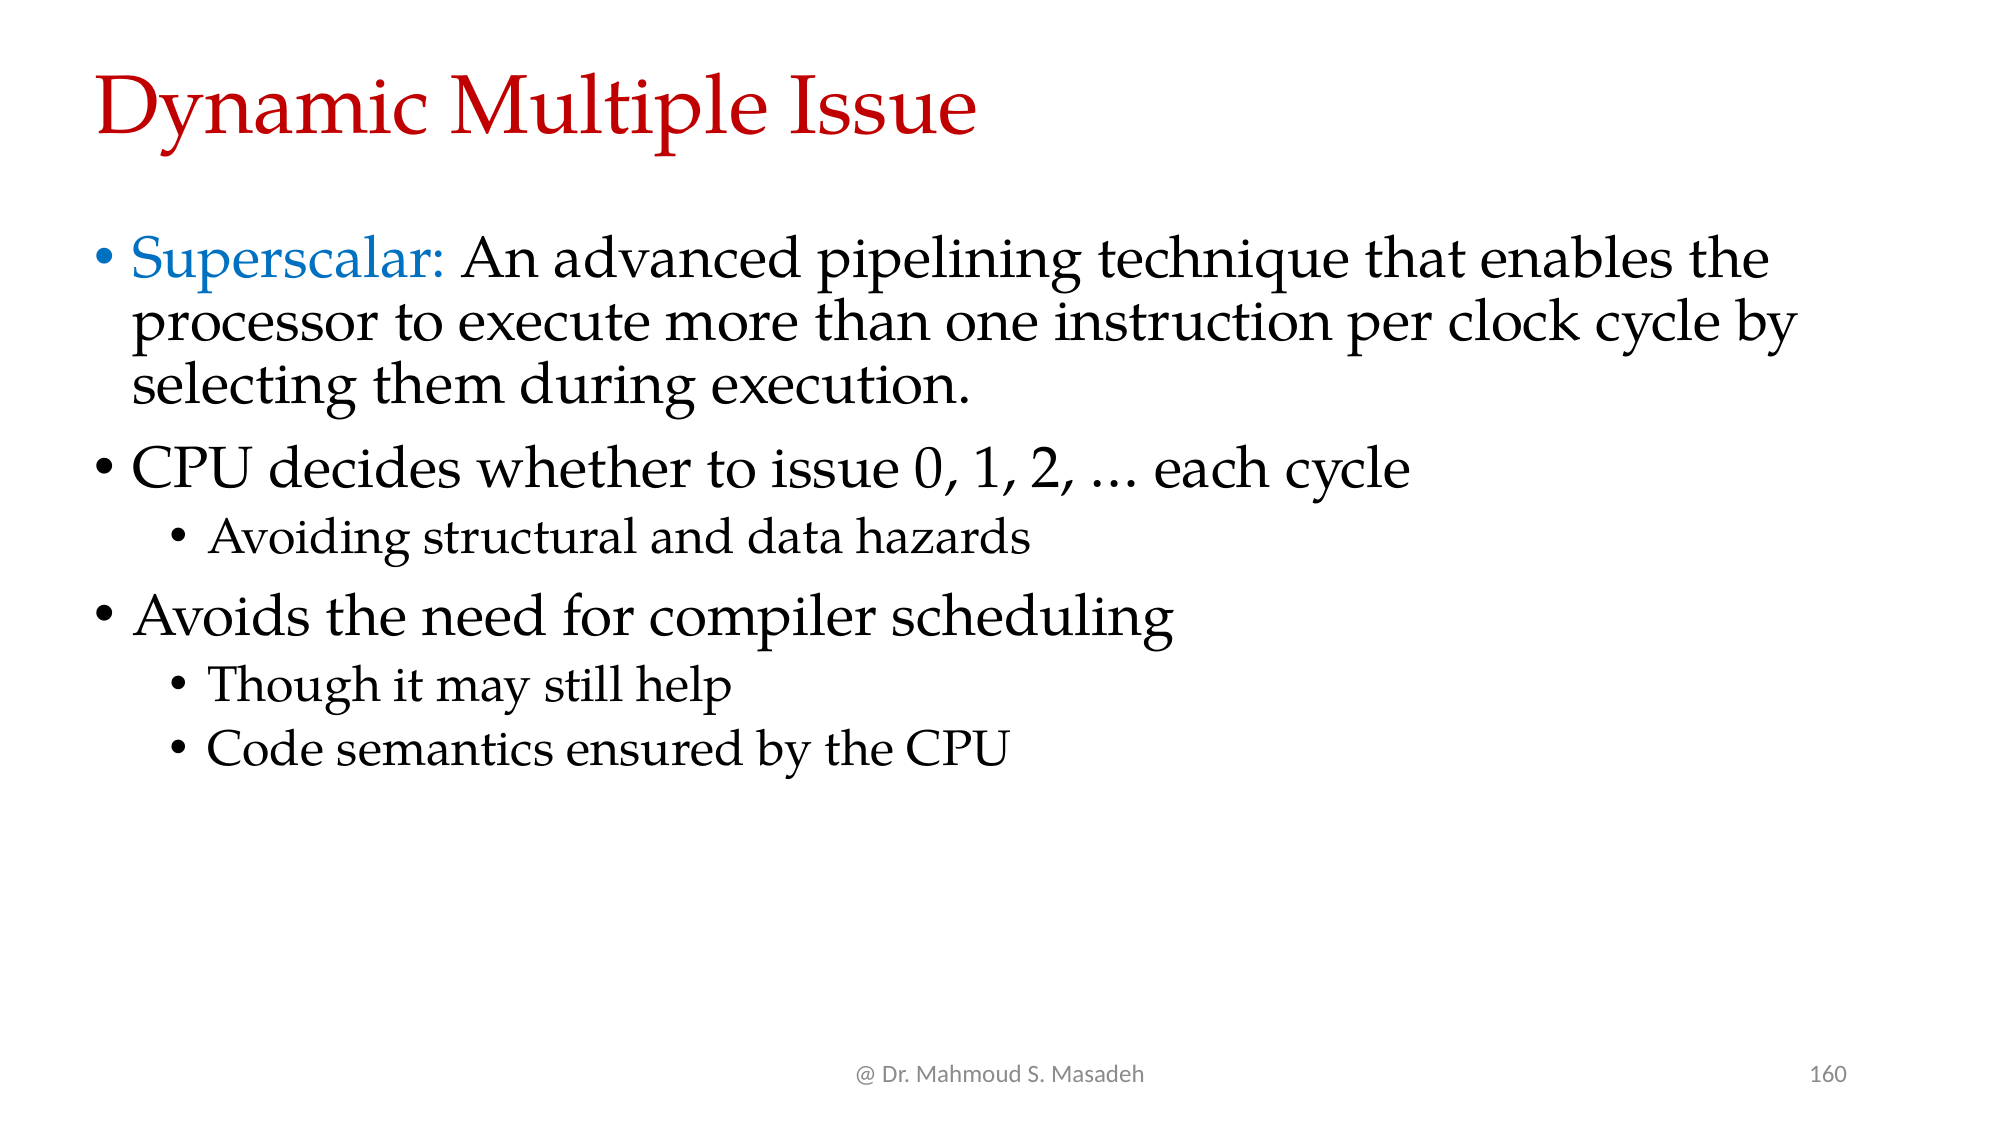

# Dynamic Multiple Issue
Superscalar: An advanced pipelining technique that enables the processor to execute more than one instruction per clock cycle by selecting them during execution.
CPU decides whether to issue 0, 1, 2, … each cycle
Avoiding structural and data hazards
Avoids the need for compiler scheduling
Though it may still help
Code semantics ensured by the CPU

@ Dr. Mahmoud S. Masadeh
160